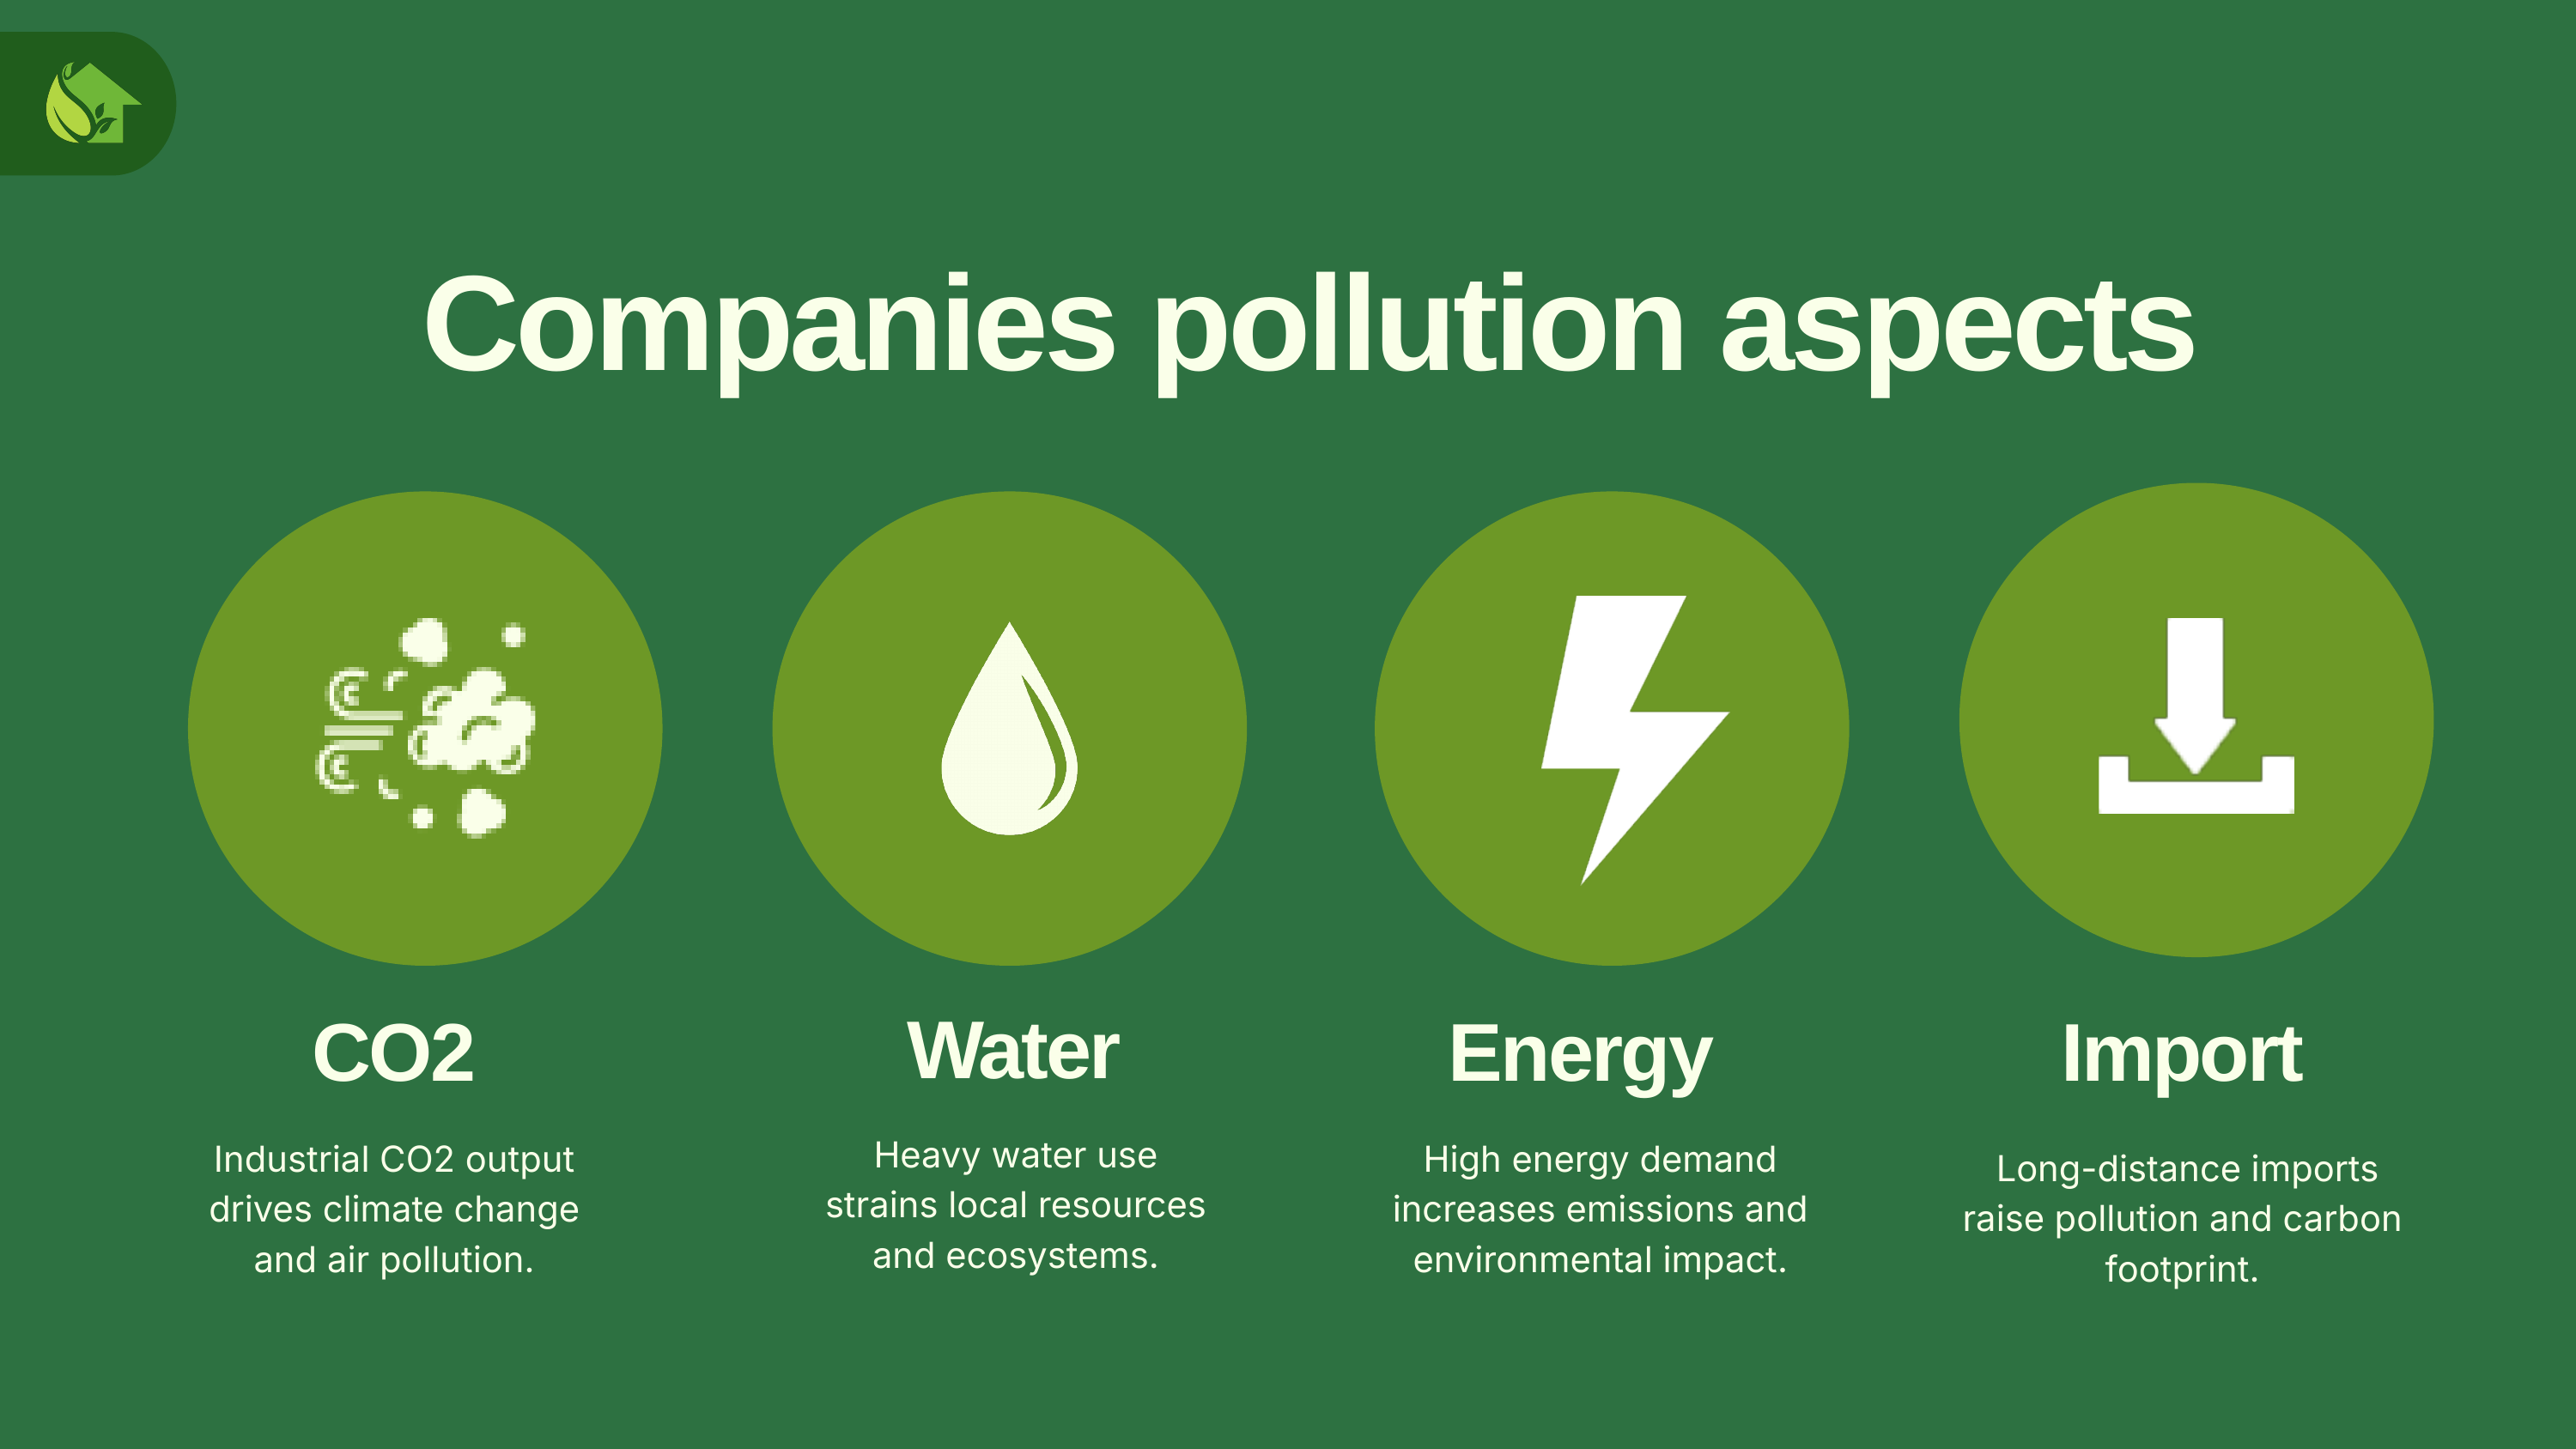

Companies pollution aspects

Water
CO2
Energy
Import
Heavy water use strains local resources and ecosystems.
Industrial CO2 output drives climate change and air pollution.
High energy demand increases emissions and environmental impact.

 Long-distance imports raise pollution and carbon footprint.